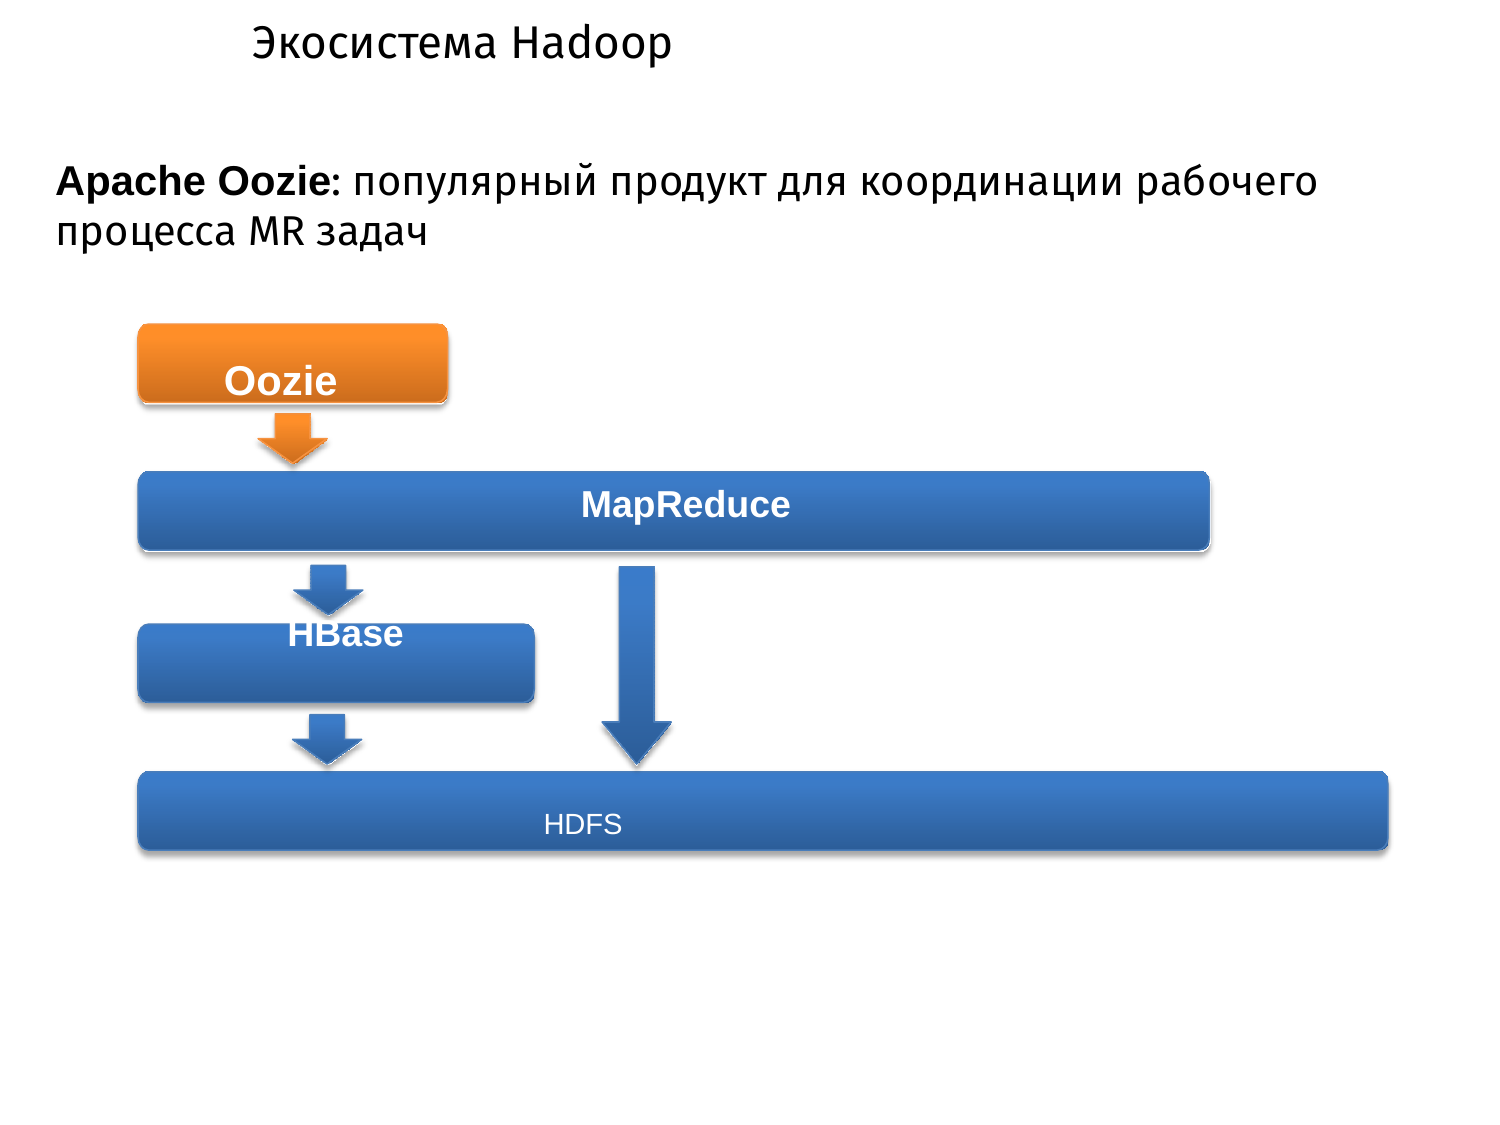

# Экосистема Hadoop
Apache Oozie: популярный продукт для координации рабочего
процесса MR задач

Oozie

MapReduce

HBase

HDFS
HDFS